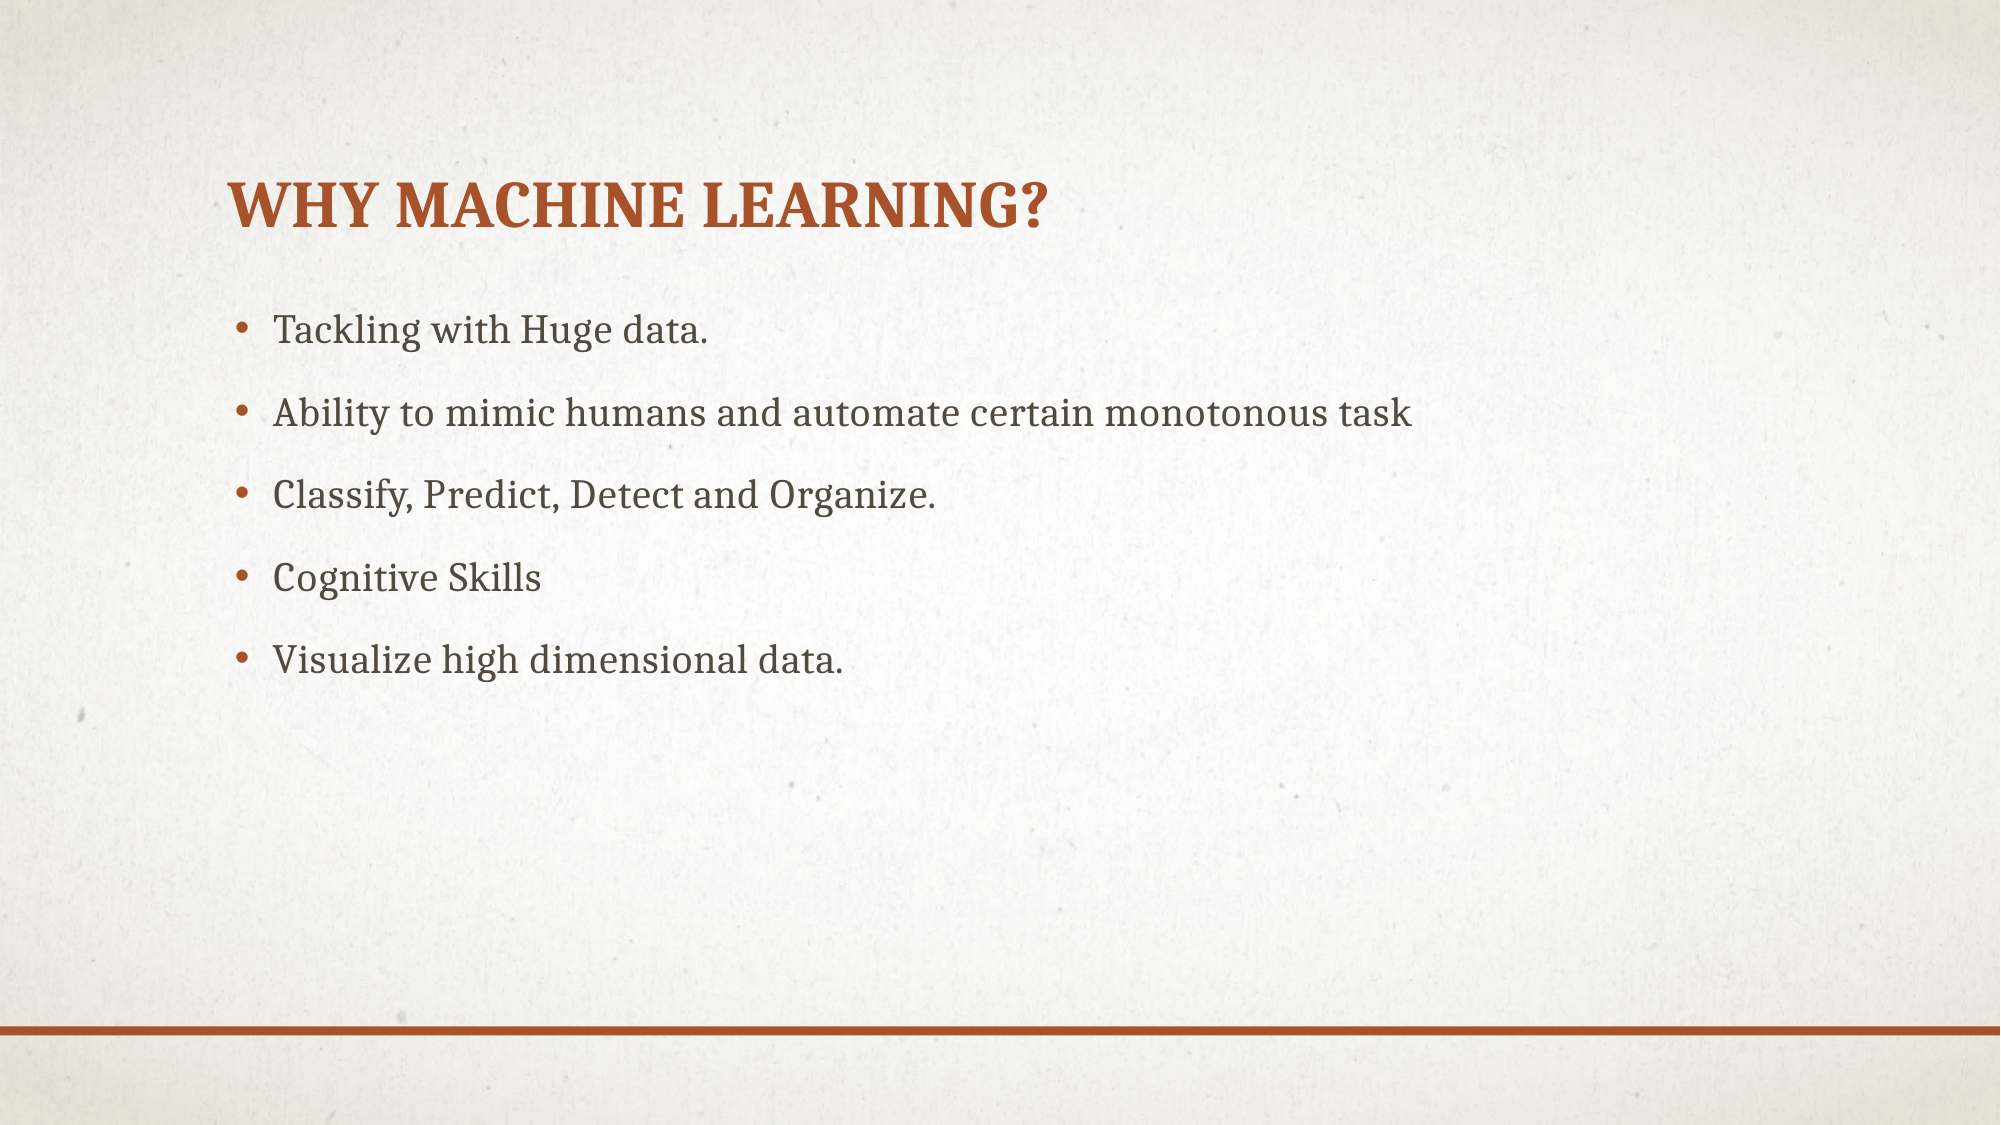

# Why Machine Learning?
Tackling with Huge data.
Ability to mimic humans and automate certain monotonous task
Classify, Predict, Detect and Organize.
Cognitive Skills
Visualize high dimensional data.